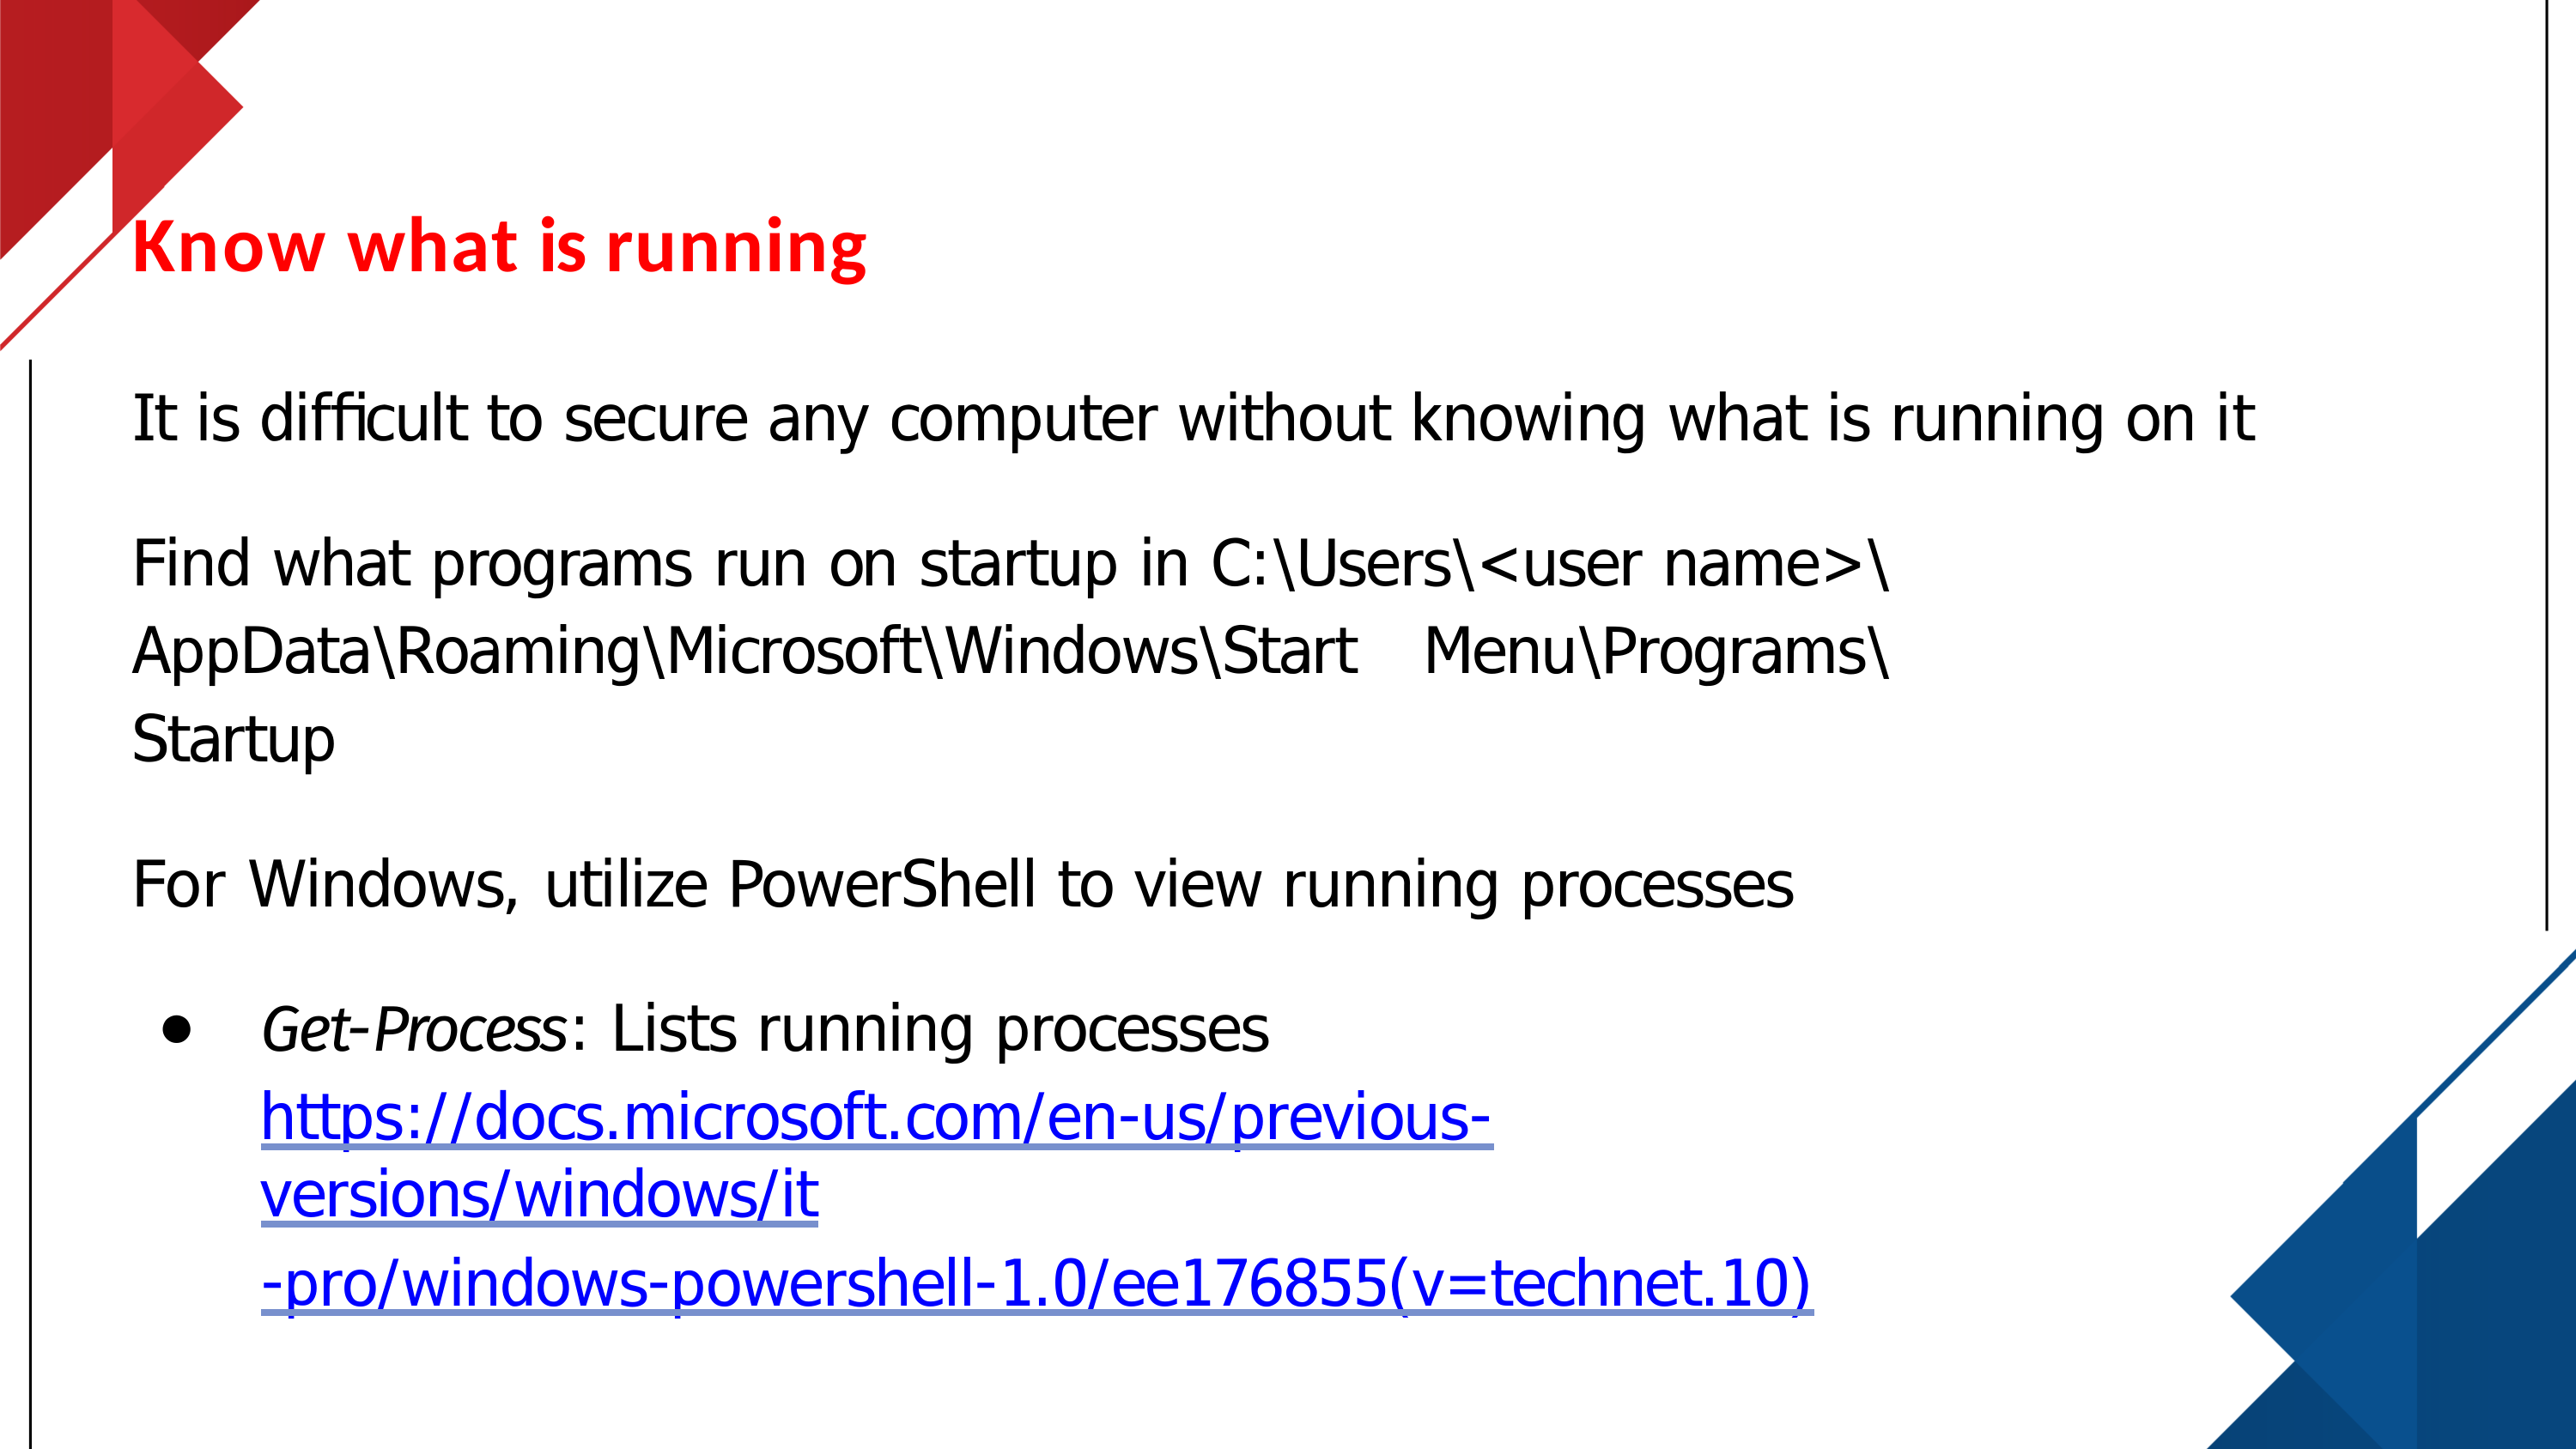

# Know what is running
It is difficult to secure any computer without knowing what is running on it
Find what programs run on startup in C:\Users\<user name>\AppData\Roaming\Microsoft\Windows\Start Menu\Programs\Startup
For Windows, utilize PowerShell to view running processes
Get-Process: Lists running processes
https://docs.microsoft.com/en-us/previous-versions/windows/it
-pro/windows-powershell-1.0/ee176855(v=technet.10)